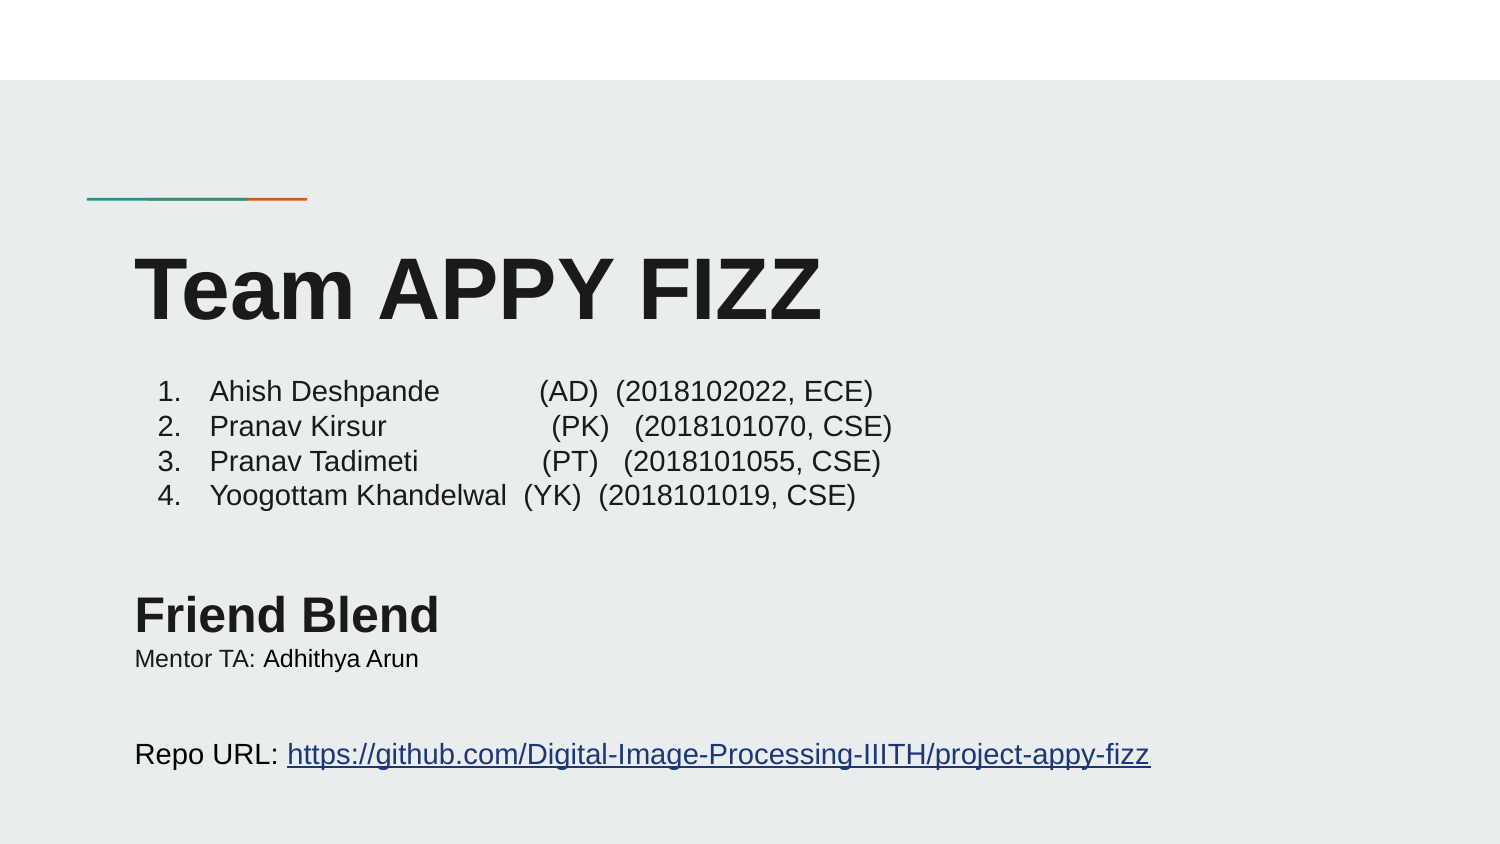

# Team APPY FIZZ

Ahish Deshpande            (AD)  (2018102022, ECE)
Pranav Kirsur                    (PK)   (2018101070, CSE)
Pranav Tadimeti               (PT)   (2018101055, CSE)
Yoogottam Khandelwal  (YK)  (2018101019, CSE)
Friend Blend
Mentor TA: Adhithya Arun

Repo URL: https://github.com/Digital-Image-Processing-IIITH/project-appy-fizz